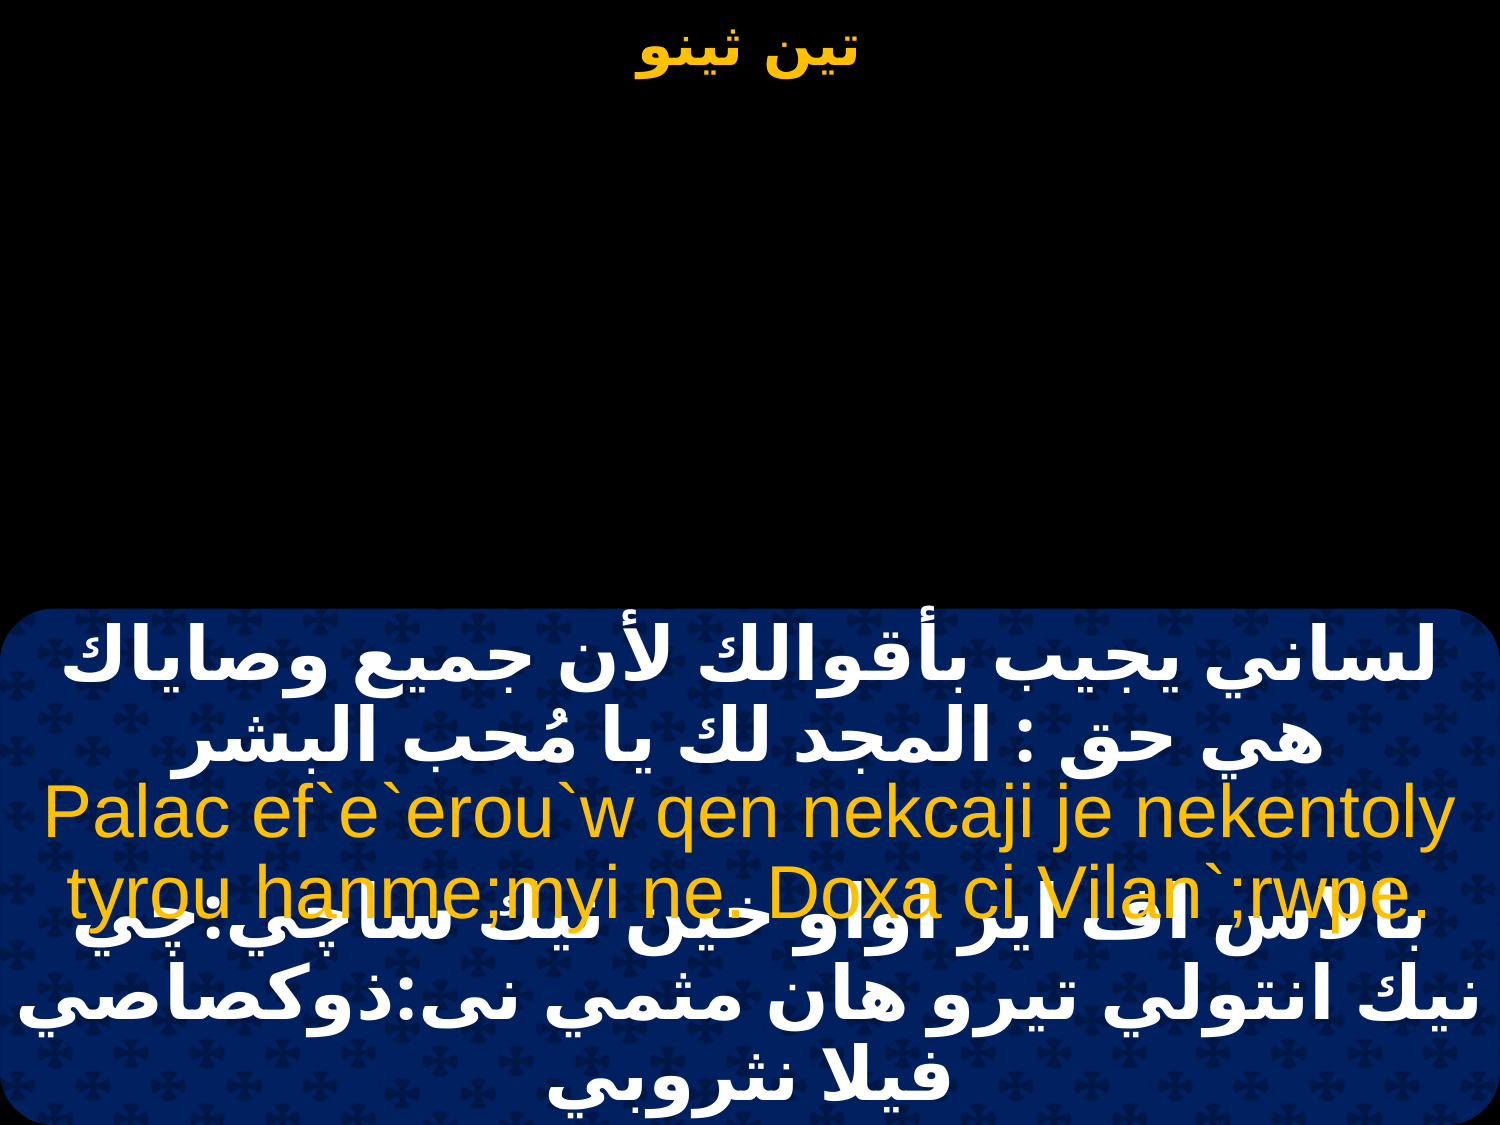

#
لساني يجيب بأقوالك لأن جميع وصاياك هي حق : المجد لك يا مُحب البشر

Palac ef`e`erou`w qen nekcaji je nekentoly tyrou hanme;myi ne. Doxa ci Vilan`;rwpe.
بالاس اف اير اواو خين نيك ساچي:چي نيك انتولي تيرو هان مثمي نى:ذوكصاصي فيلا نثروبي